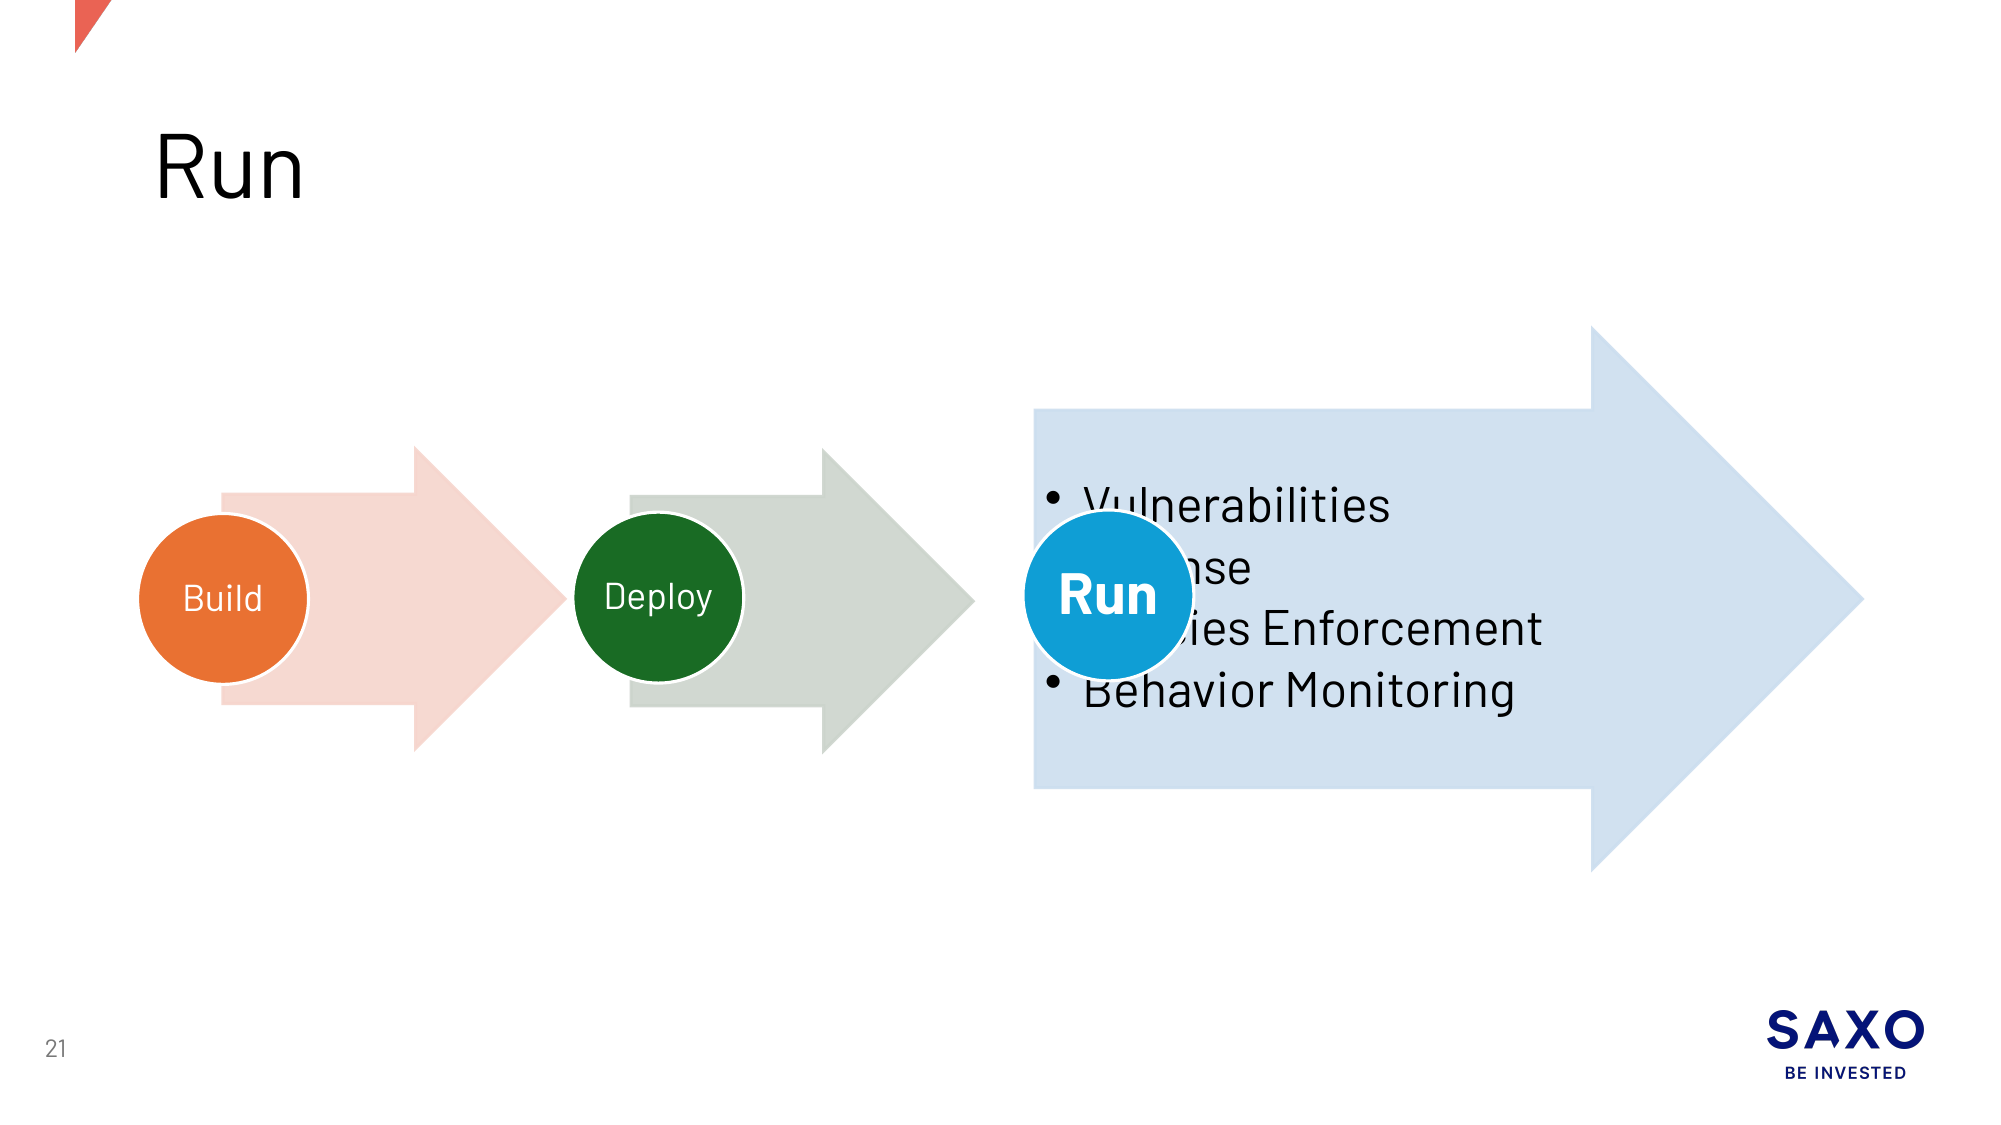

# Run
Build
Deploy
Vulnerabilities
License
Policies Enforcement
Behavior Monitoring
Run
21